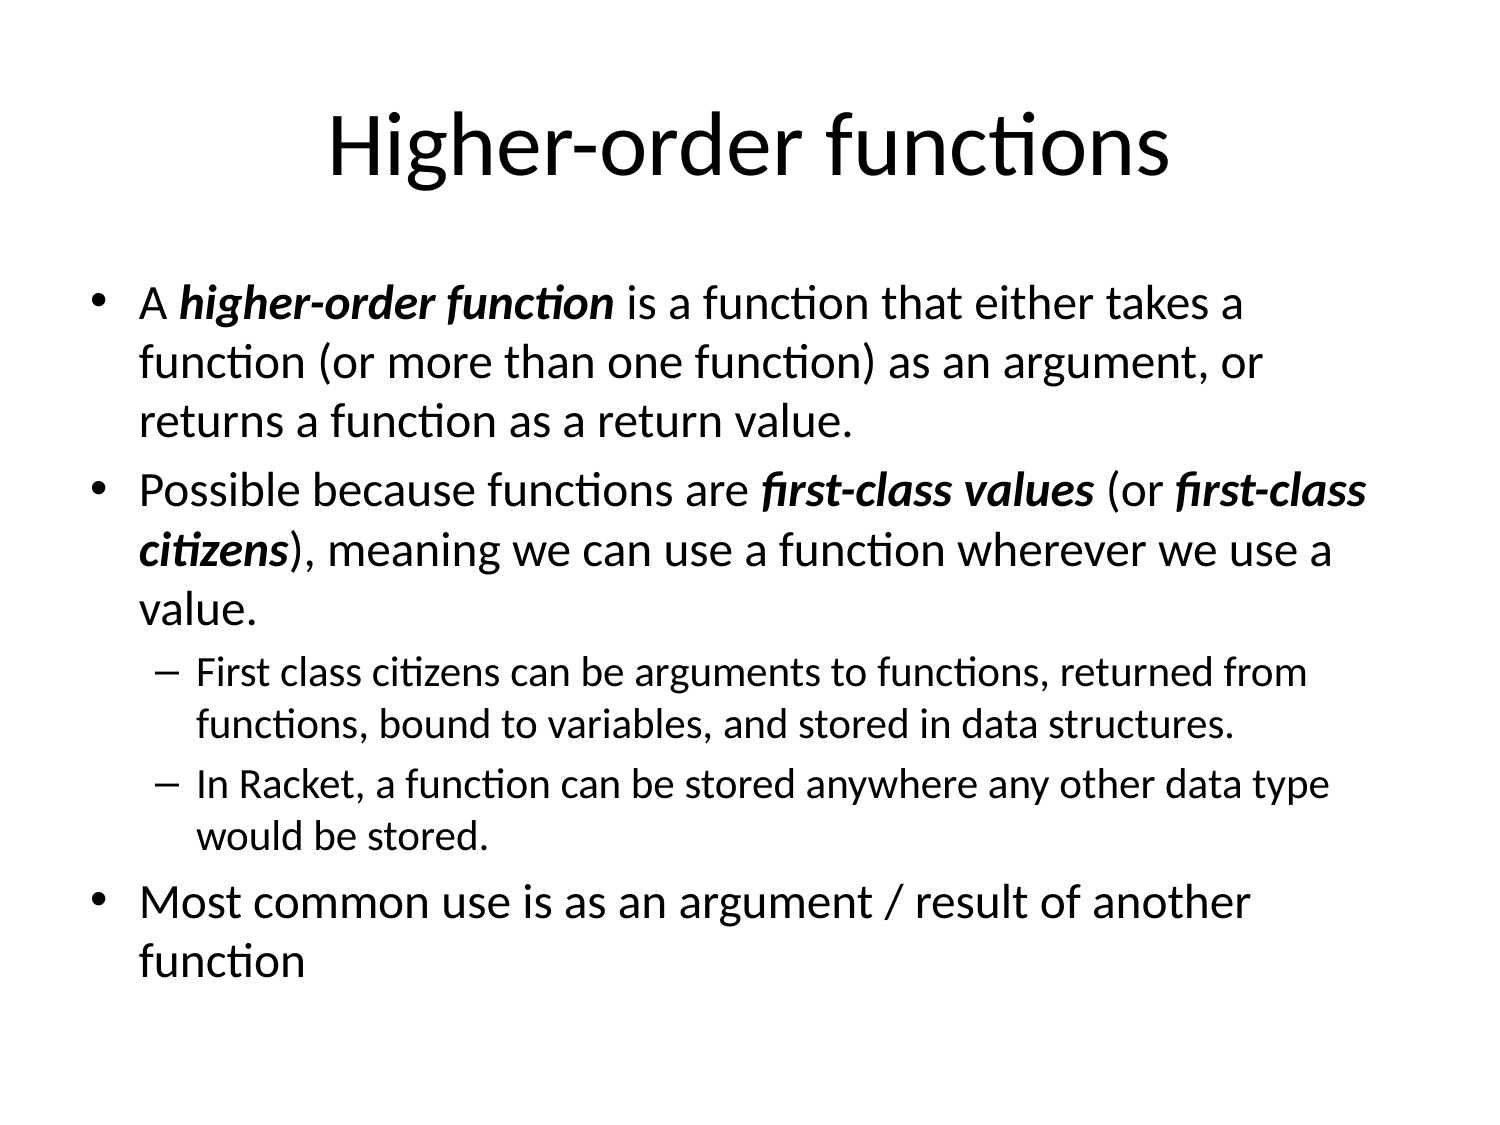

# Higher-order functions
A higher-order function is a function that either takes a function (or more than one function) as an argument, or returns a function as a return value.
Possible because functions are first-class values (or first-class citizens), meaning we can use a function wherever we use a value.
First class citizens can be arguments to functions, returned from functions, bound to variables, and stored in data structures.
In Racket, a function can be stored anywhere any other data type would be stored.
Most common use is as an argument / result of another function